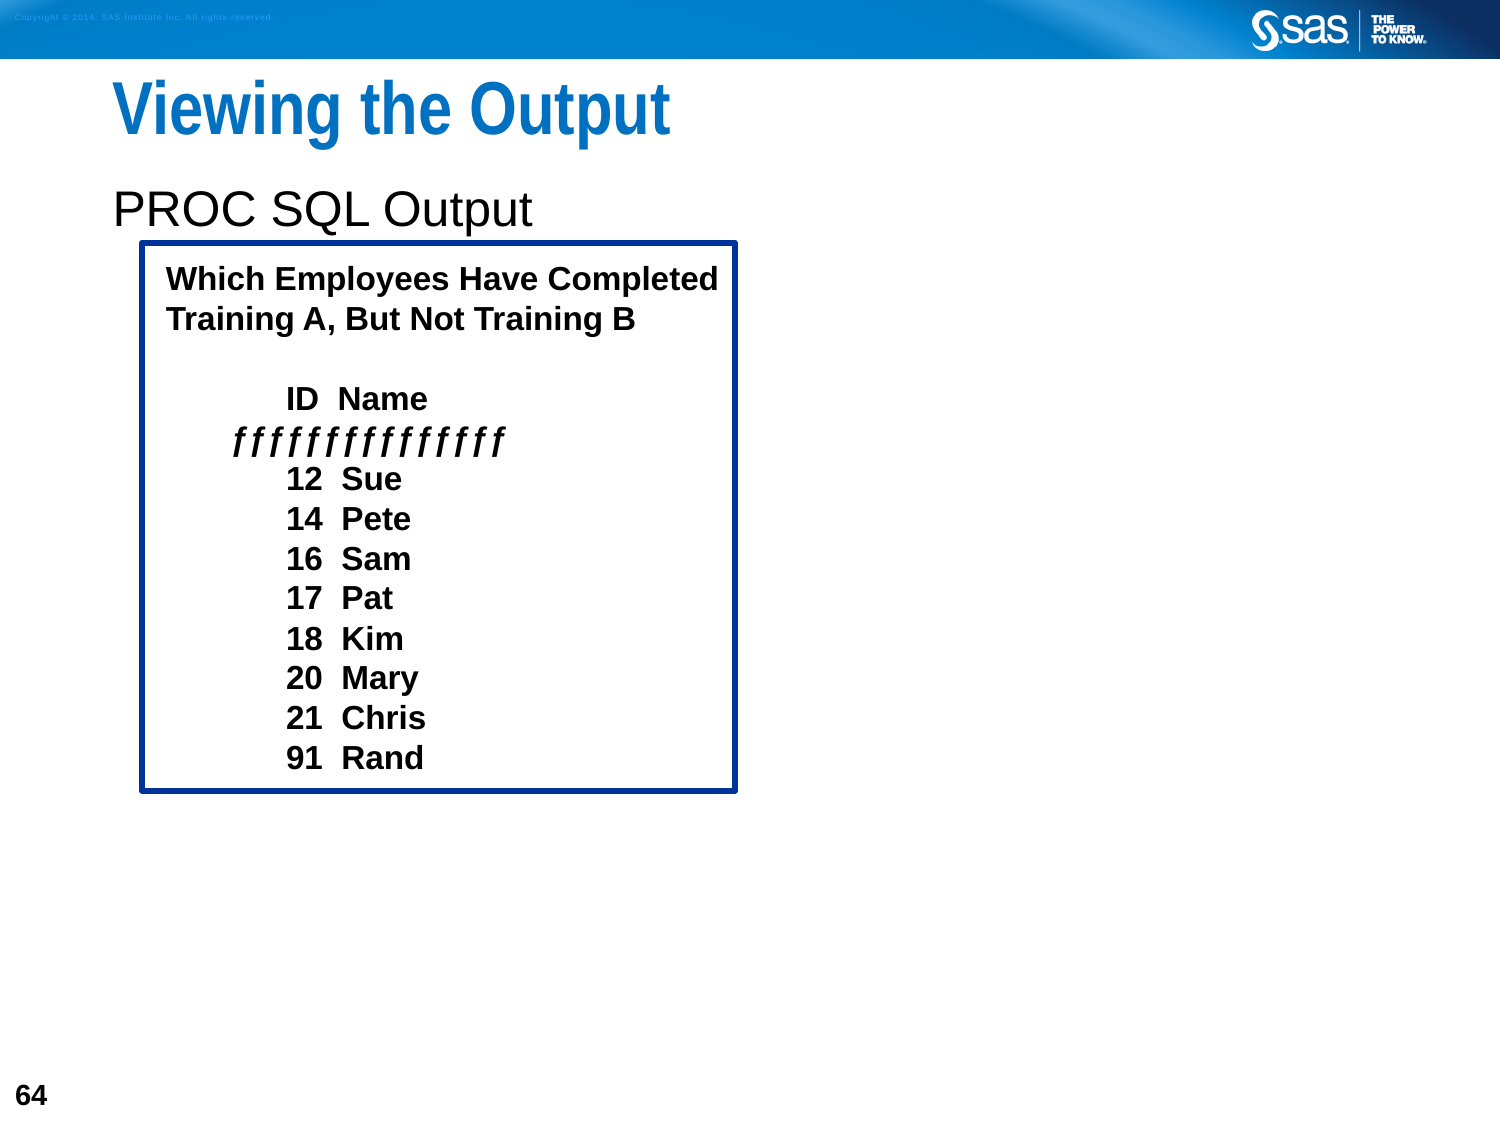

# Viewing the Output
PROC SQL Output
 Which Employees Have Completed
 Training A, But Not Training B

              ID  Name
        ƒƒƒƒƒƒƒƒƒƒƒƒƒƒƒ
              12  Sue
              14  Pete
              16  Sam
              17  Pat
              18  Kim
              20  Mary
              21  Chris
              91  Rand